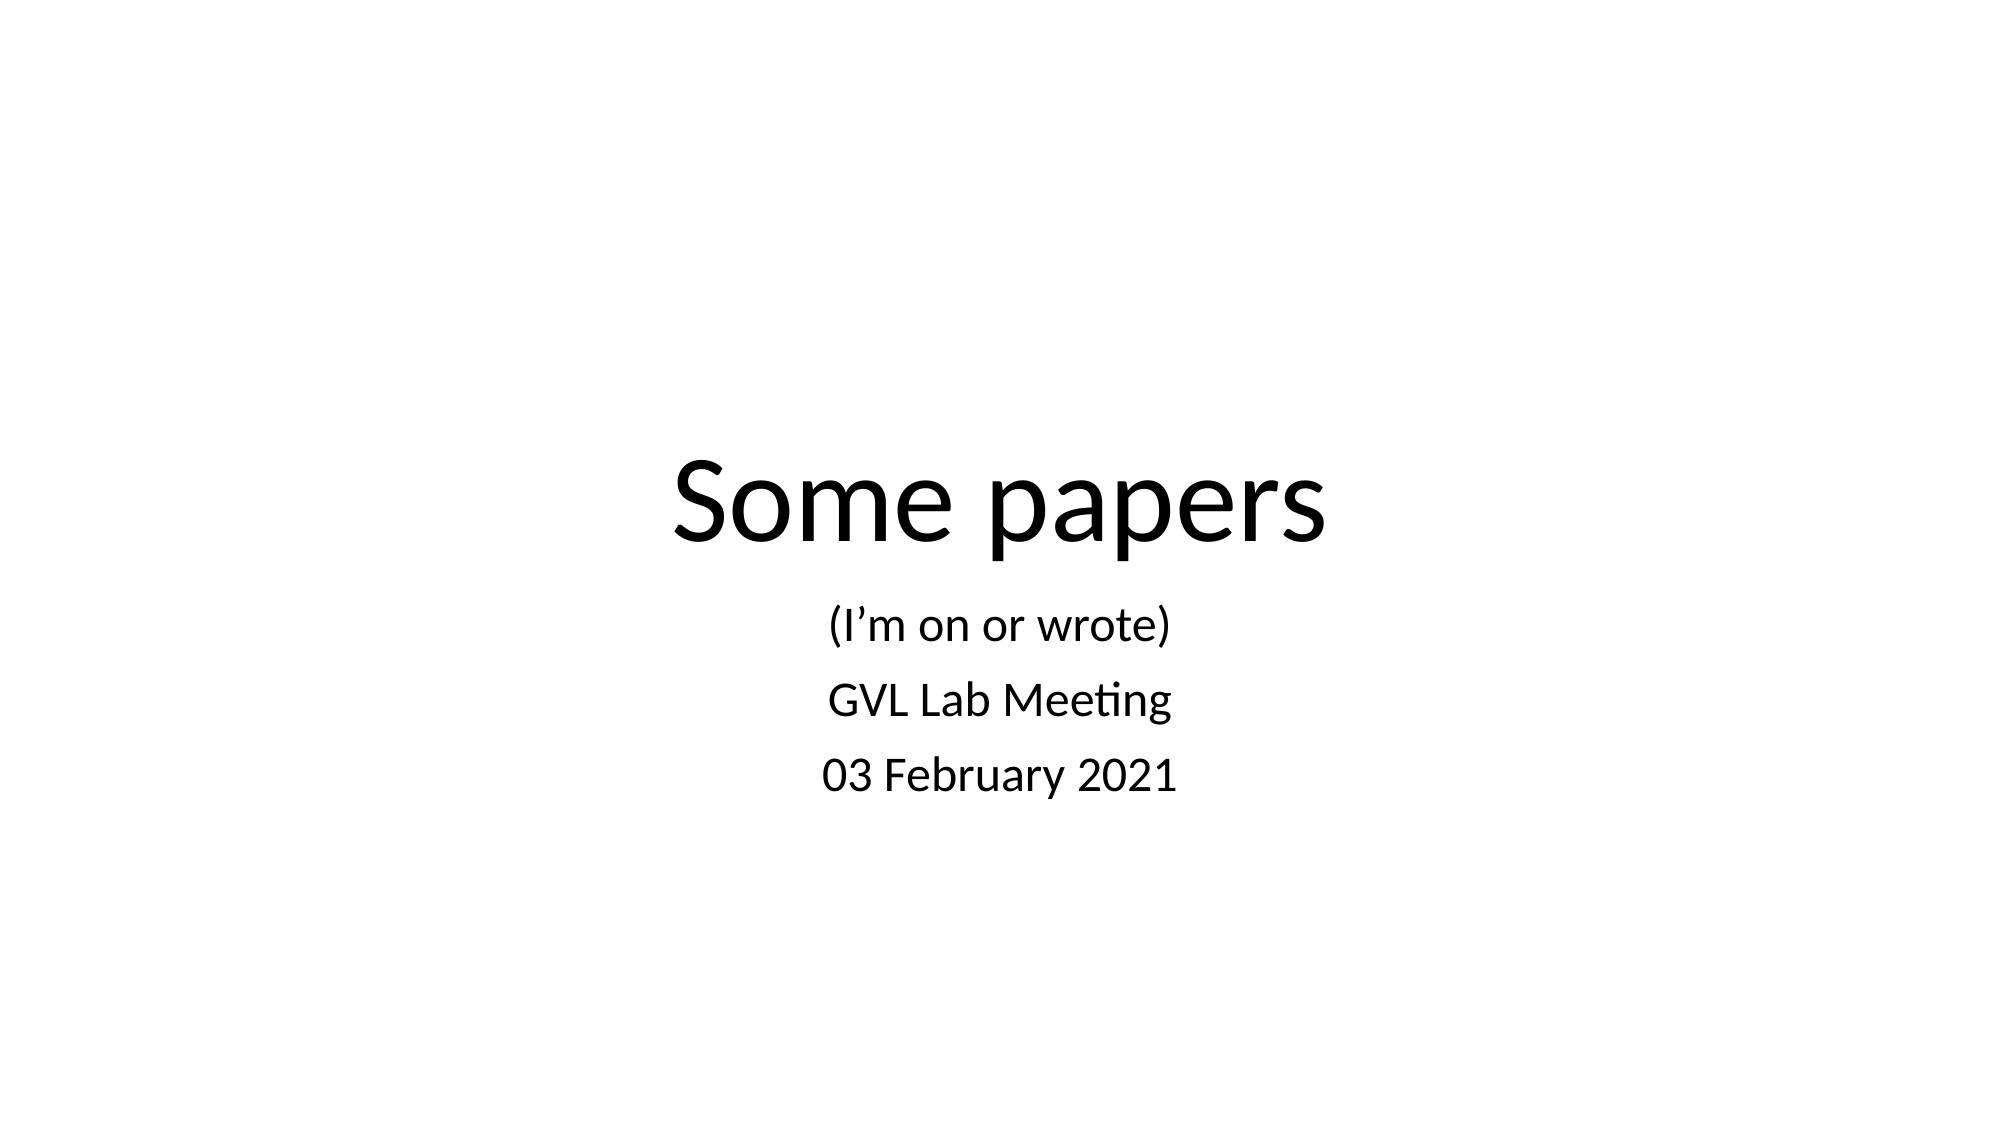

# Some papers
(I’m on or wrote)
GVL Lab Meeting
03 February 2021